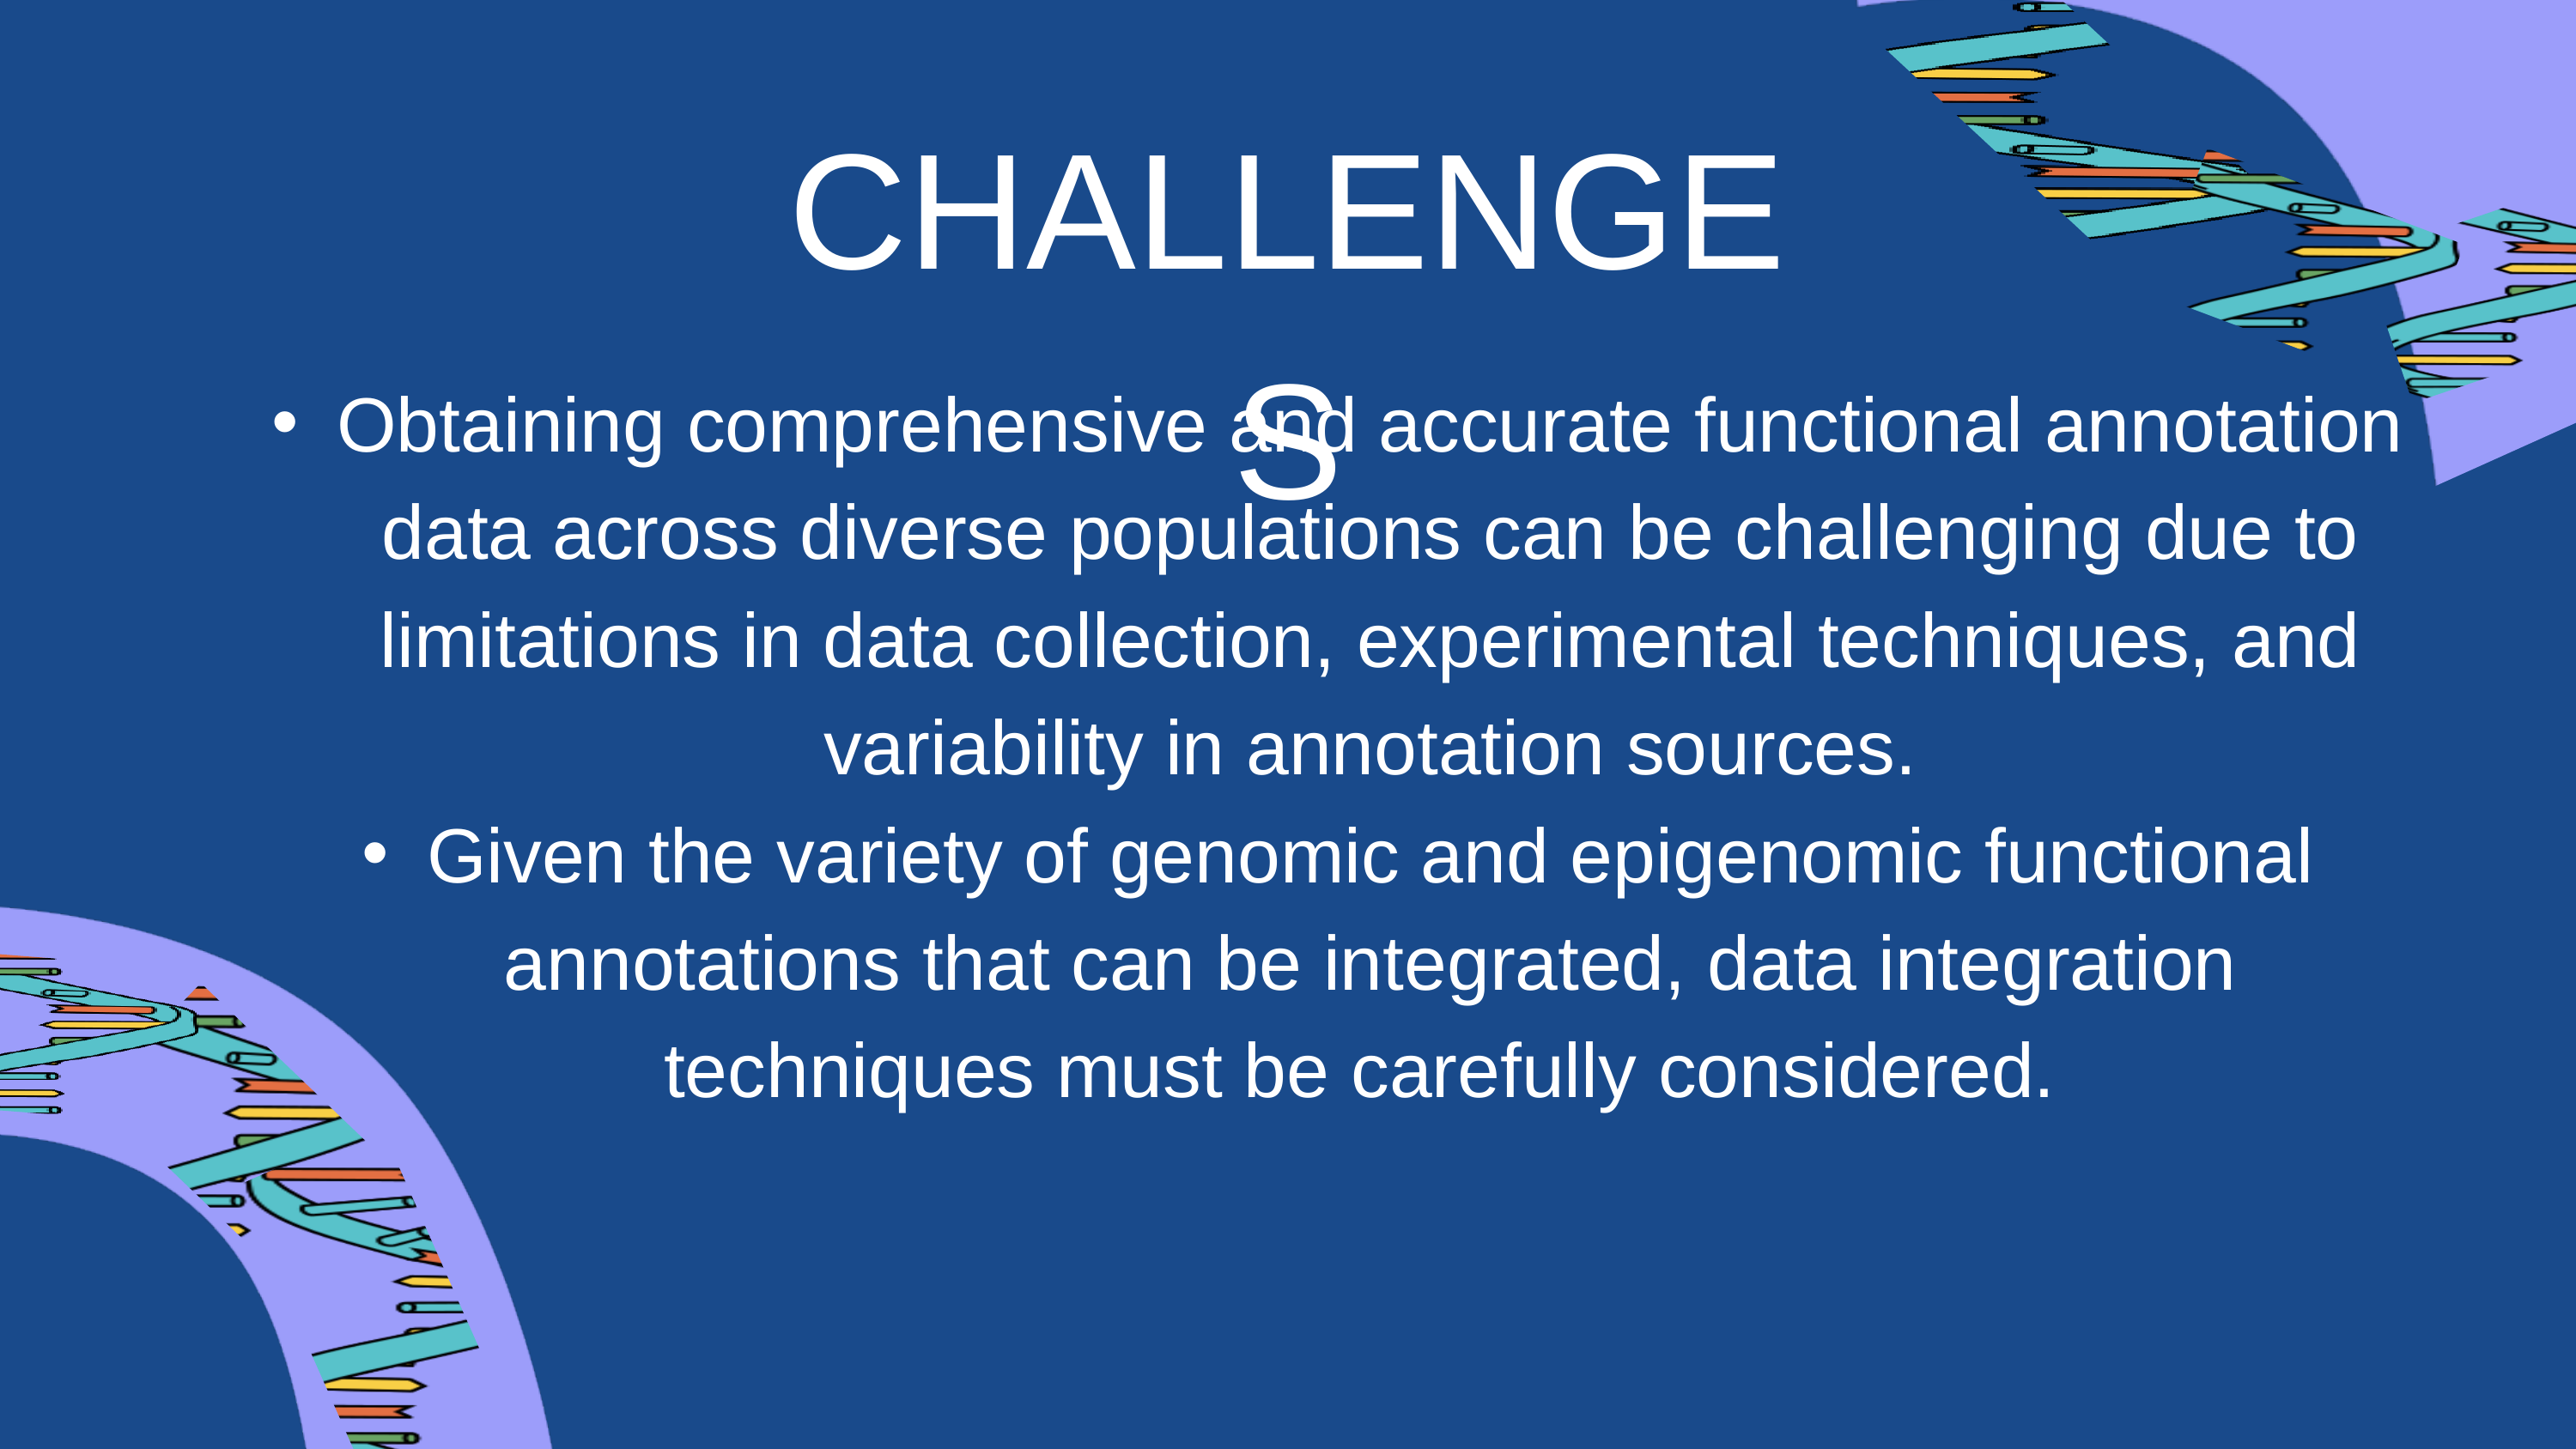

CHALLENGES
Obtaining comprehensive and accurate functional annotation data across diverse populations can be challenging due to limitations in data collection, experimental techniques, and variability in annotation sources.
Given the variety of genomic and epigenomic functional annotations that can be integrated, data integration techniques must be carefully considered.